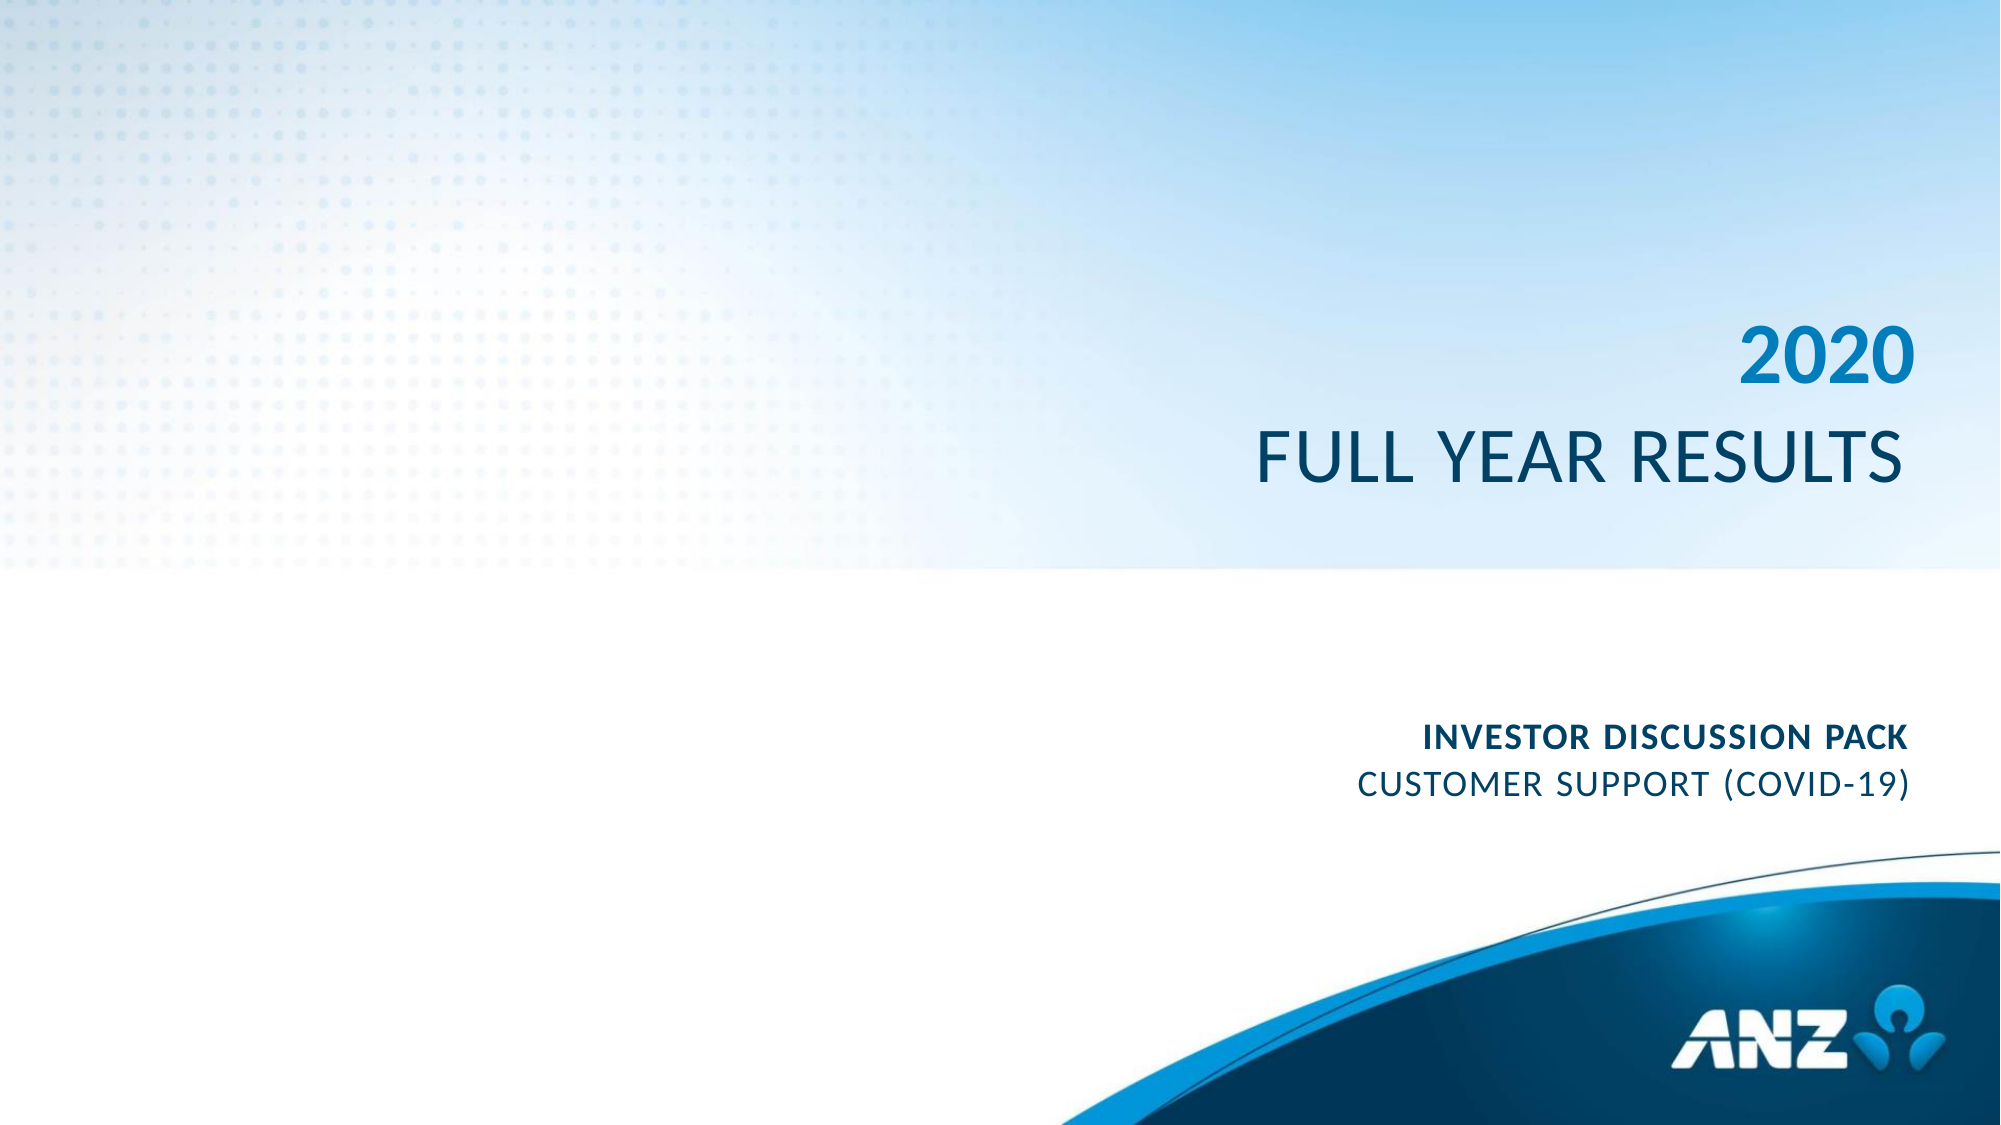

2020
FULL YEAR RESULTS
INVESTOR DISCUSSION PACK
CUSTOMER SUPPORT (COVID-19)